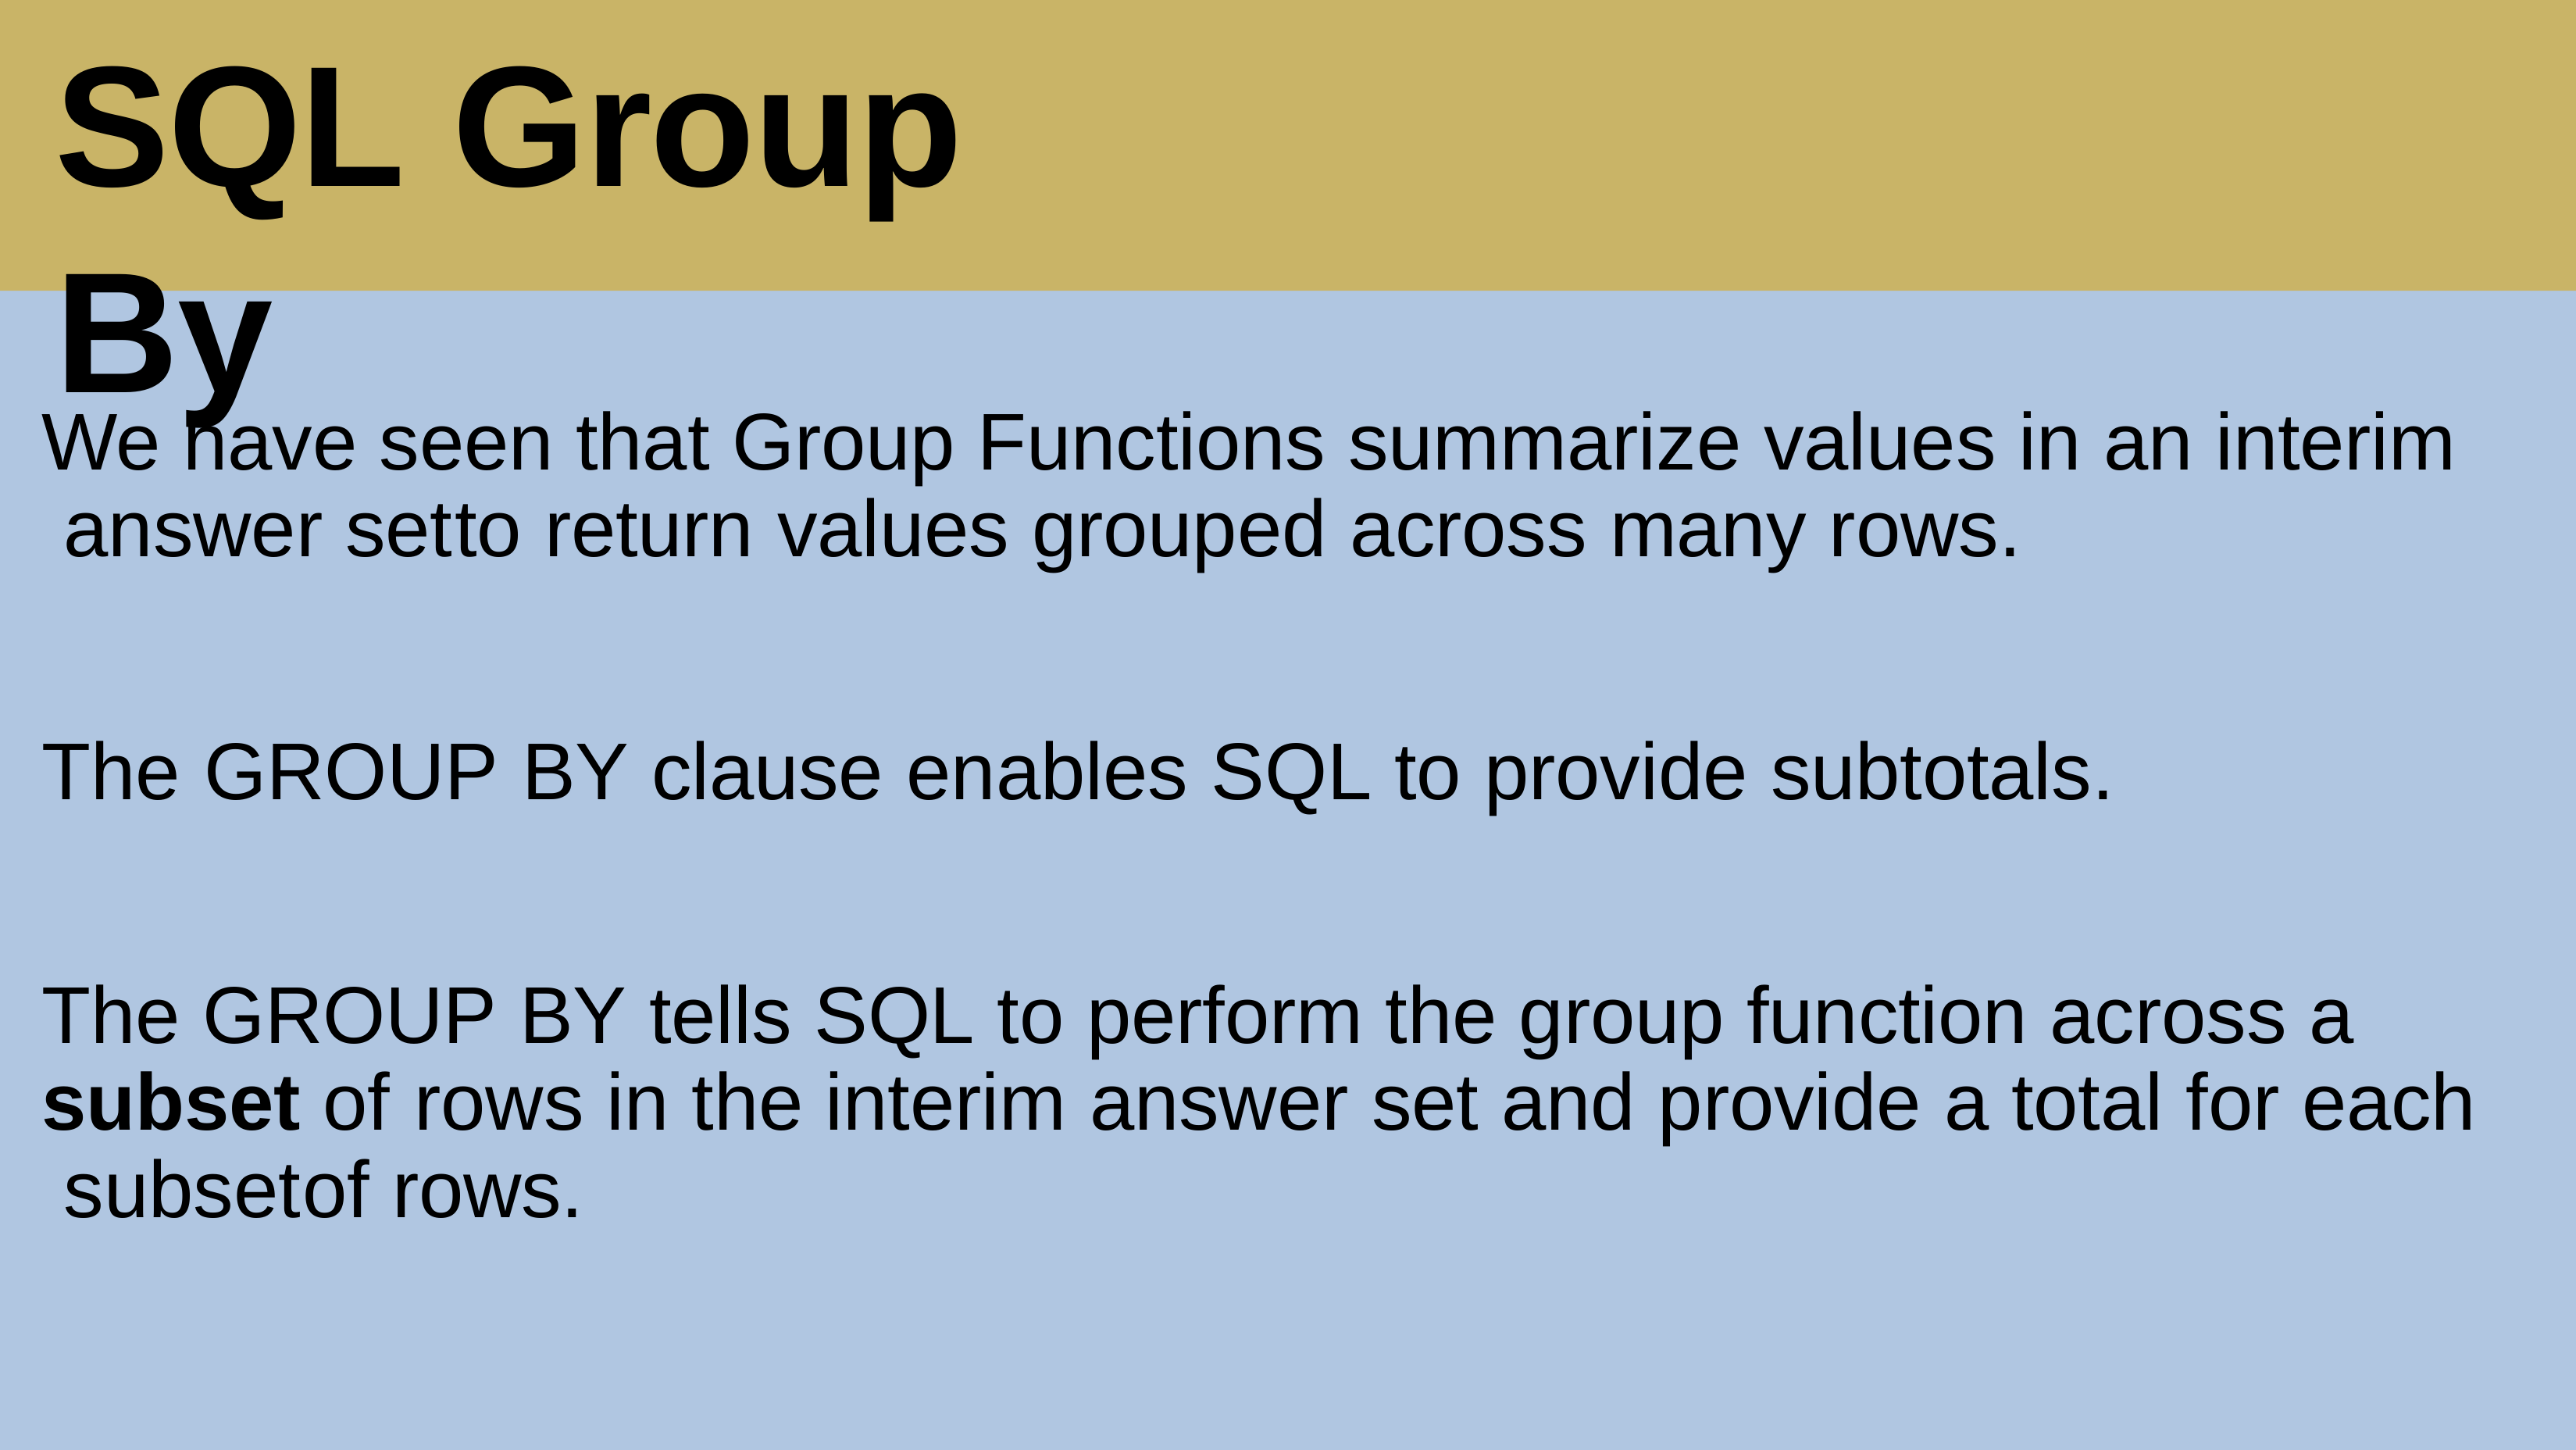

# SQL Group By
We have seen that Group Functions summarize values in an interim  answer set	to	return	values grouped	across	many	rows.

The	GROUP	BY	clause	enables	SQL to	provide	subtotals.

The GROUP BY tells SQL to perform the group function across a  subset of		rows	in	the interim	answer	set	and	provide	a	total	for each  subset	of	rows.